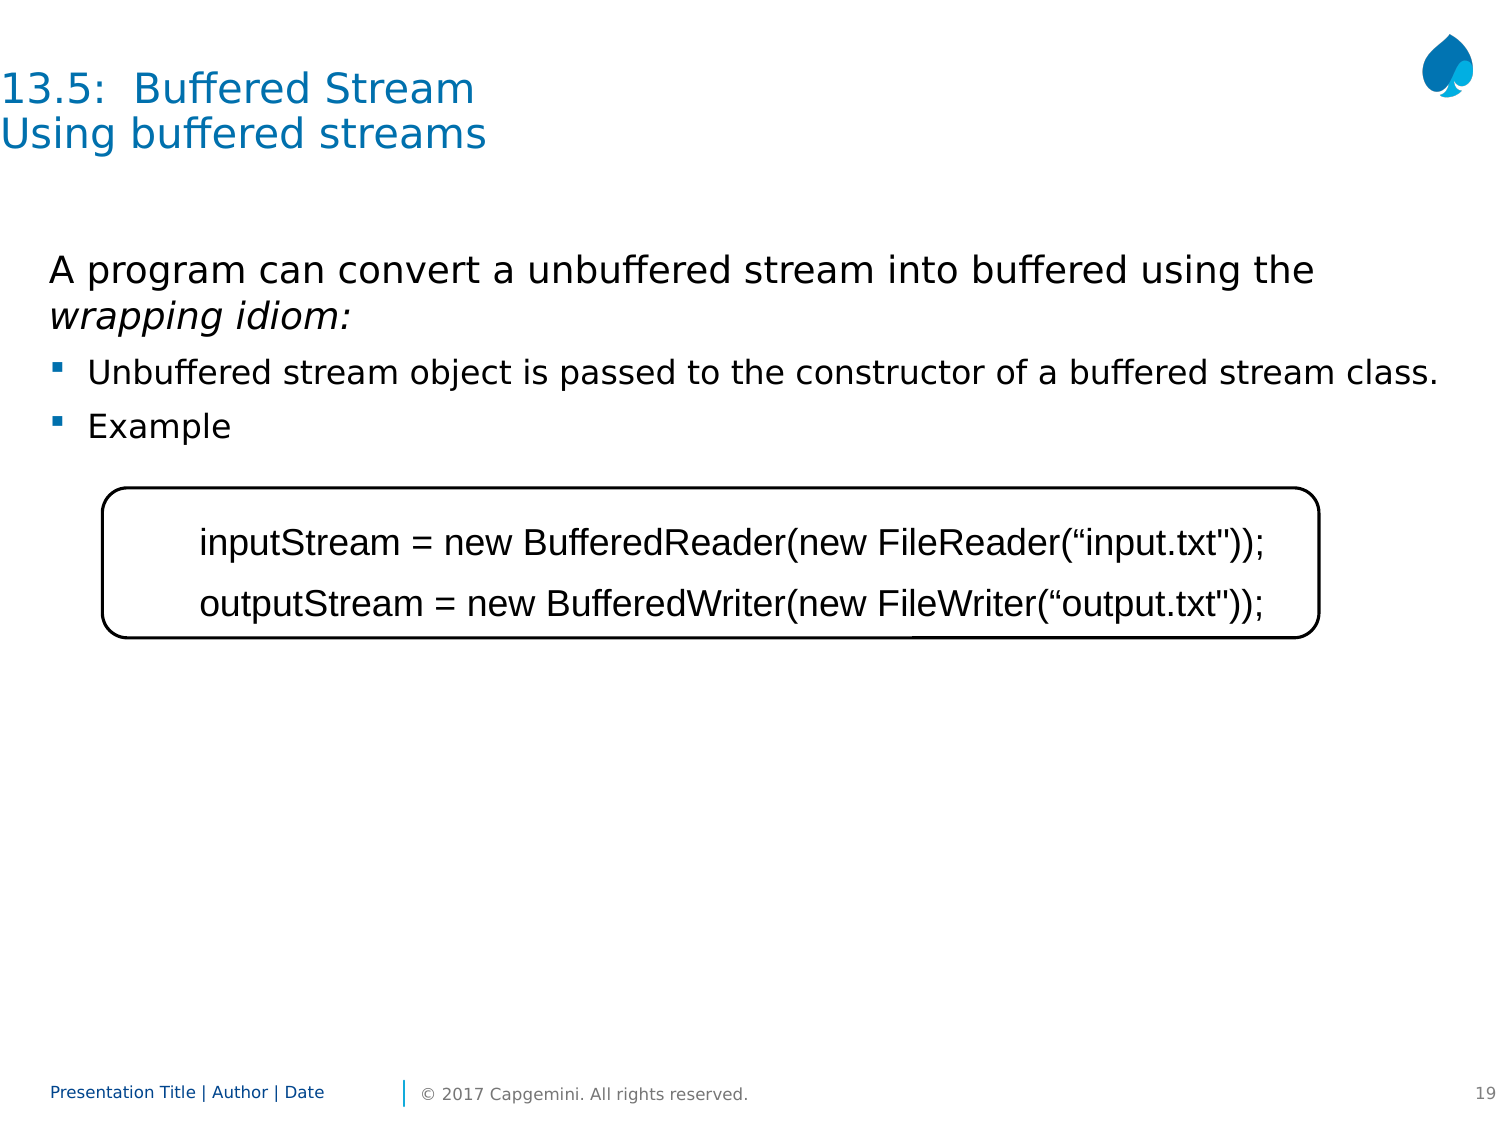

13.5:  Buffered Stream
Using buffered streams
A program can convert a unbuffered stream into buffered using the wrapping idiom:
Unbuffered stream object is passed to the constructor of a buffered stream class.
Example
inputStream = new BufferedReader(new FileReader(“input.txt"));
outputStream = new BufferedWriter(new FileWriter(“output.txt"));